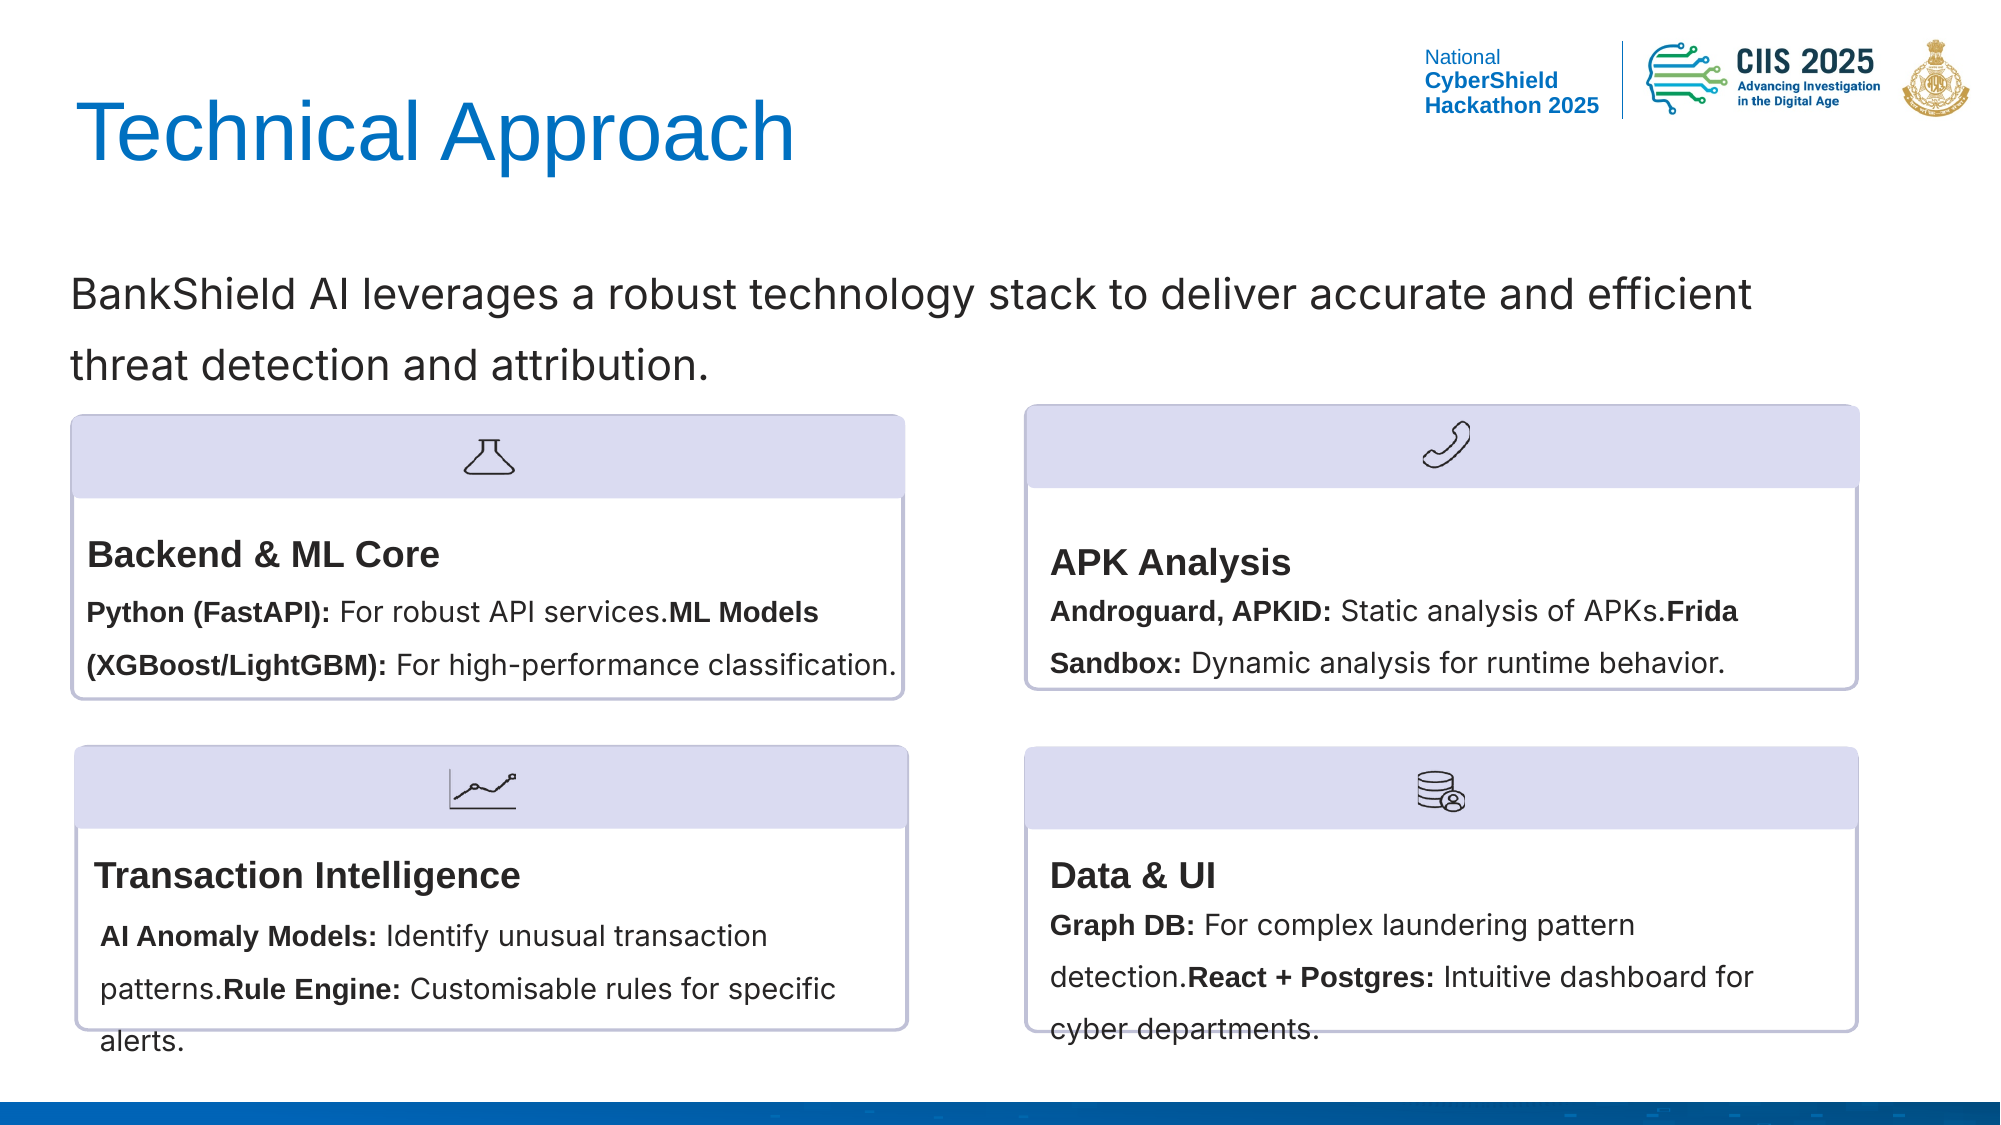

# Technical Approach
BankShield AI leverages a robust technology stack to deliver accurate and efficient threat detection and attribution.

Backend & ML Core
APK Analysis
Androguard, APKID: Static analysis of APKs.Frida Sandbox: Dynamic analysis for runtime behavior.
Python (FastAPI): For robust API services.ML Models (XGBoost/LightGBM): For high-performance classification.

Transaction Intelligence
Data & UI
Graph DB: For complex laundering pattern detection.React + Postgres: Intuitive dashboard for cyber departments.
AI Anomaly Models: Identify unusual transaction patterns.Rule Engine: Customisable rules for specific alerts.